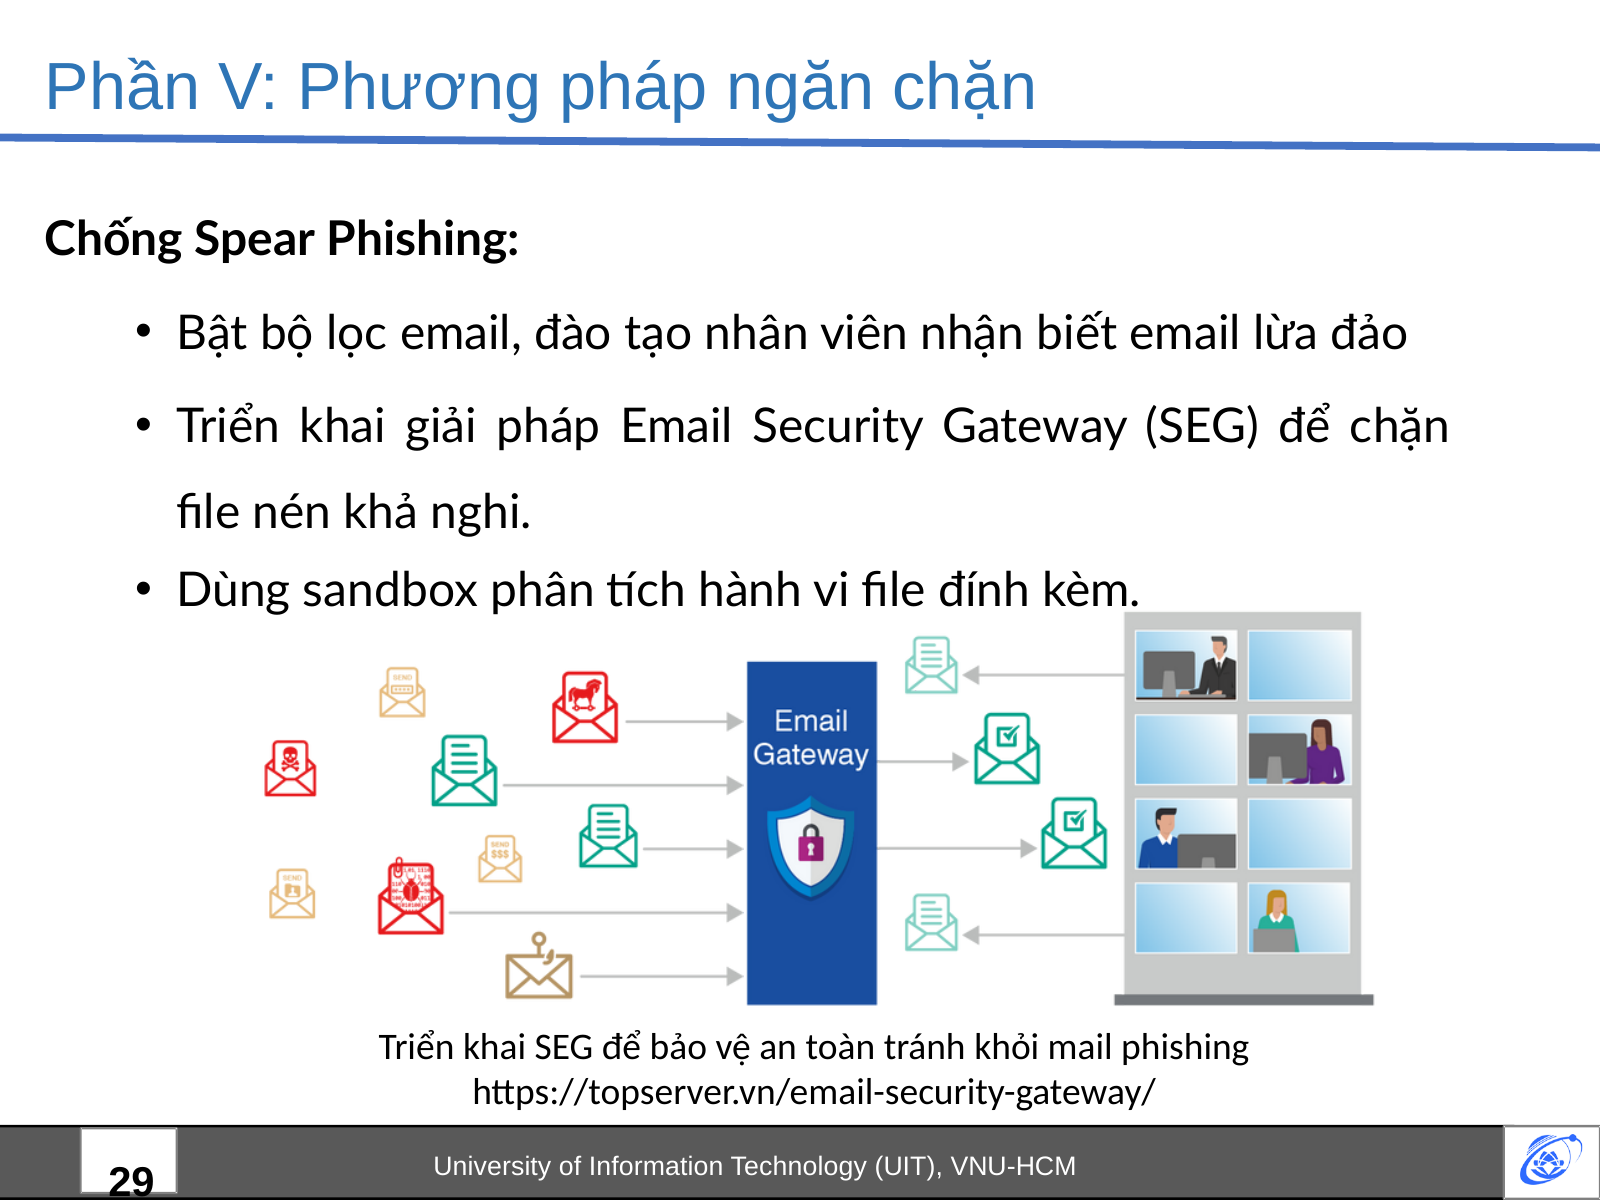

Phần V: Phương pháp ngăn chặn
Chống Spear Phishing:
Bật bộ lọc email, đào tạo nhân viên nhận biết email lừa đảo
Triển khai giải pháp Email Security Gateway (SEG) để chặn file nén khả nghi.
Dùng sandbox phân tích hành vi file đính kèm.

Triển khai SEG để bảo vệ an toàn tránh khỏi mail phishing
https://topserver.vn/email-security-gateway/

University of Information Technology (UIT), VNU-HCM

29